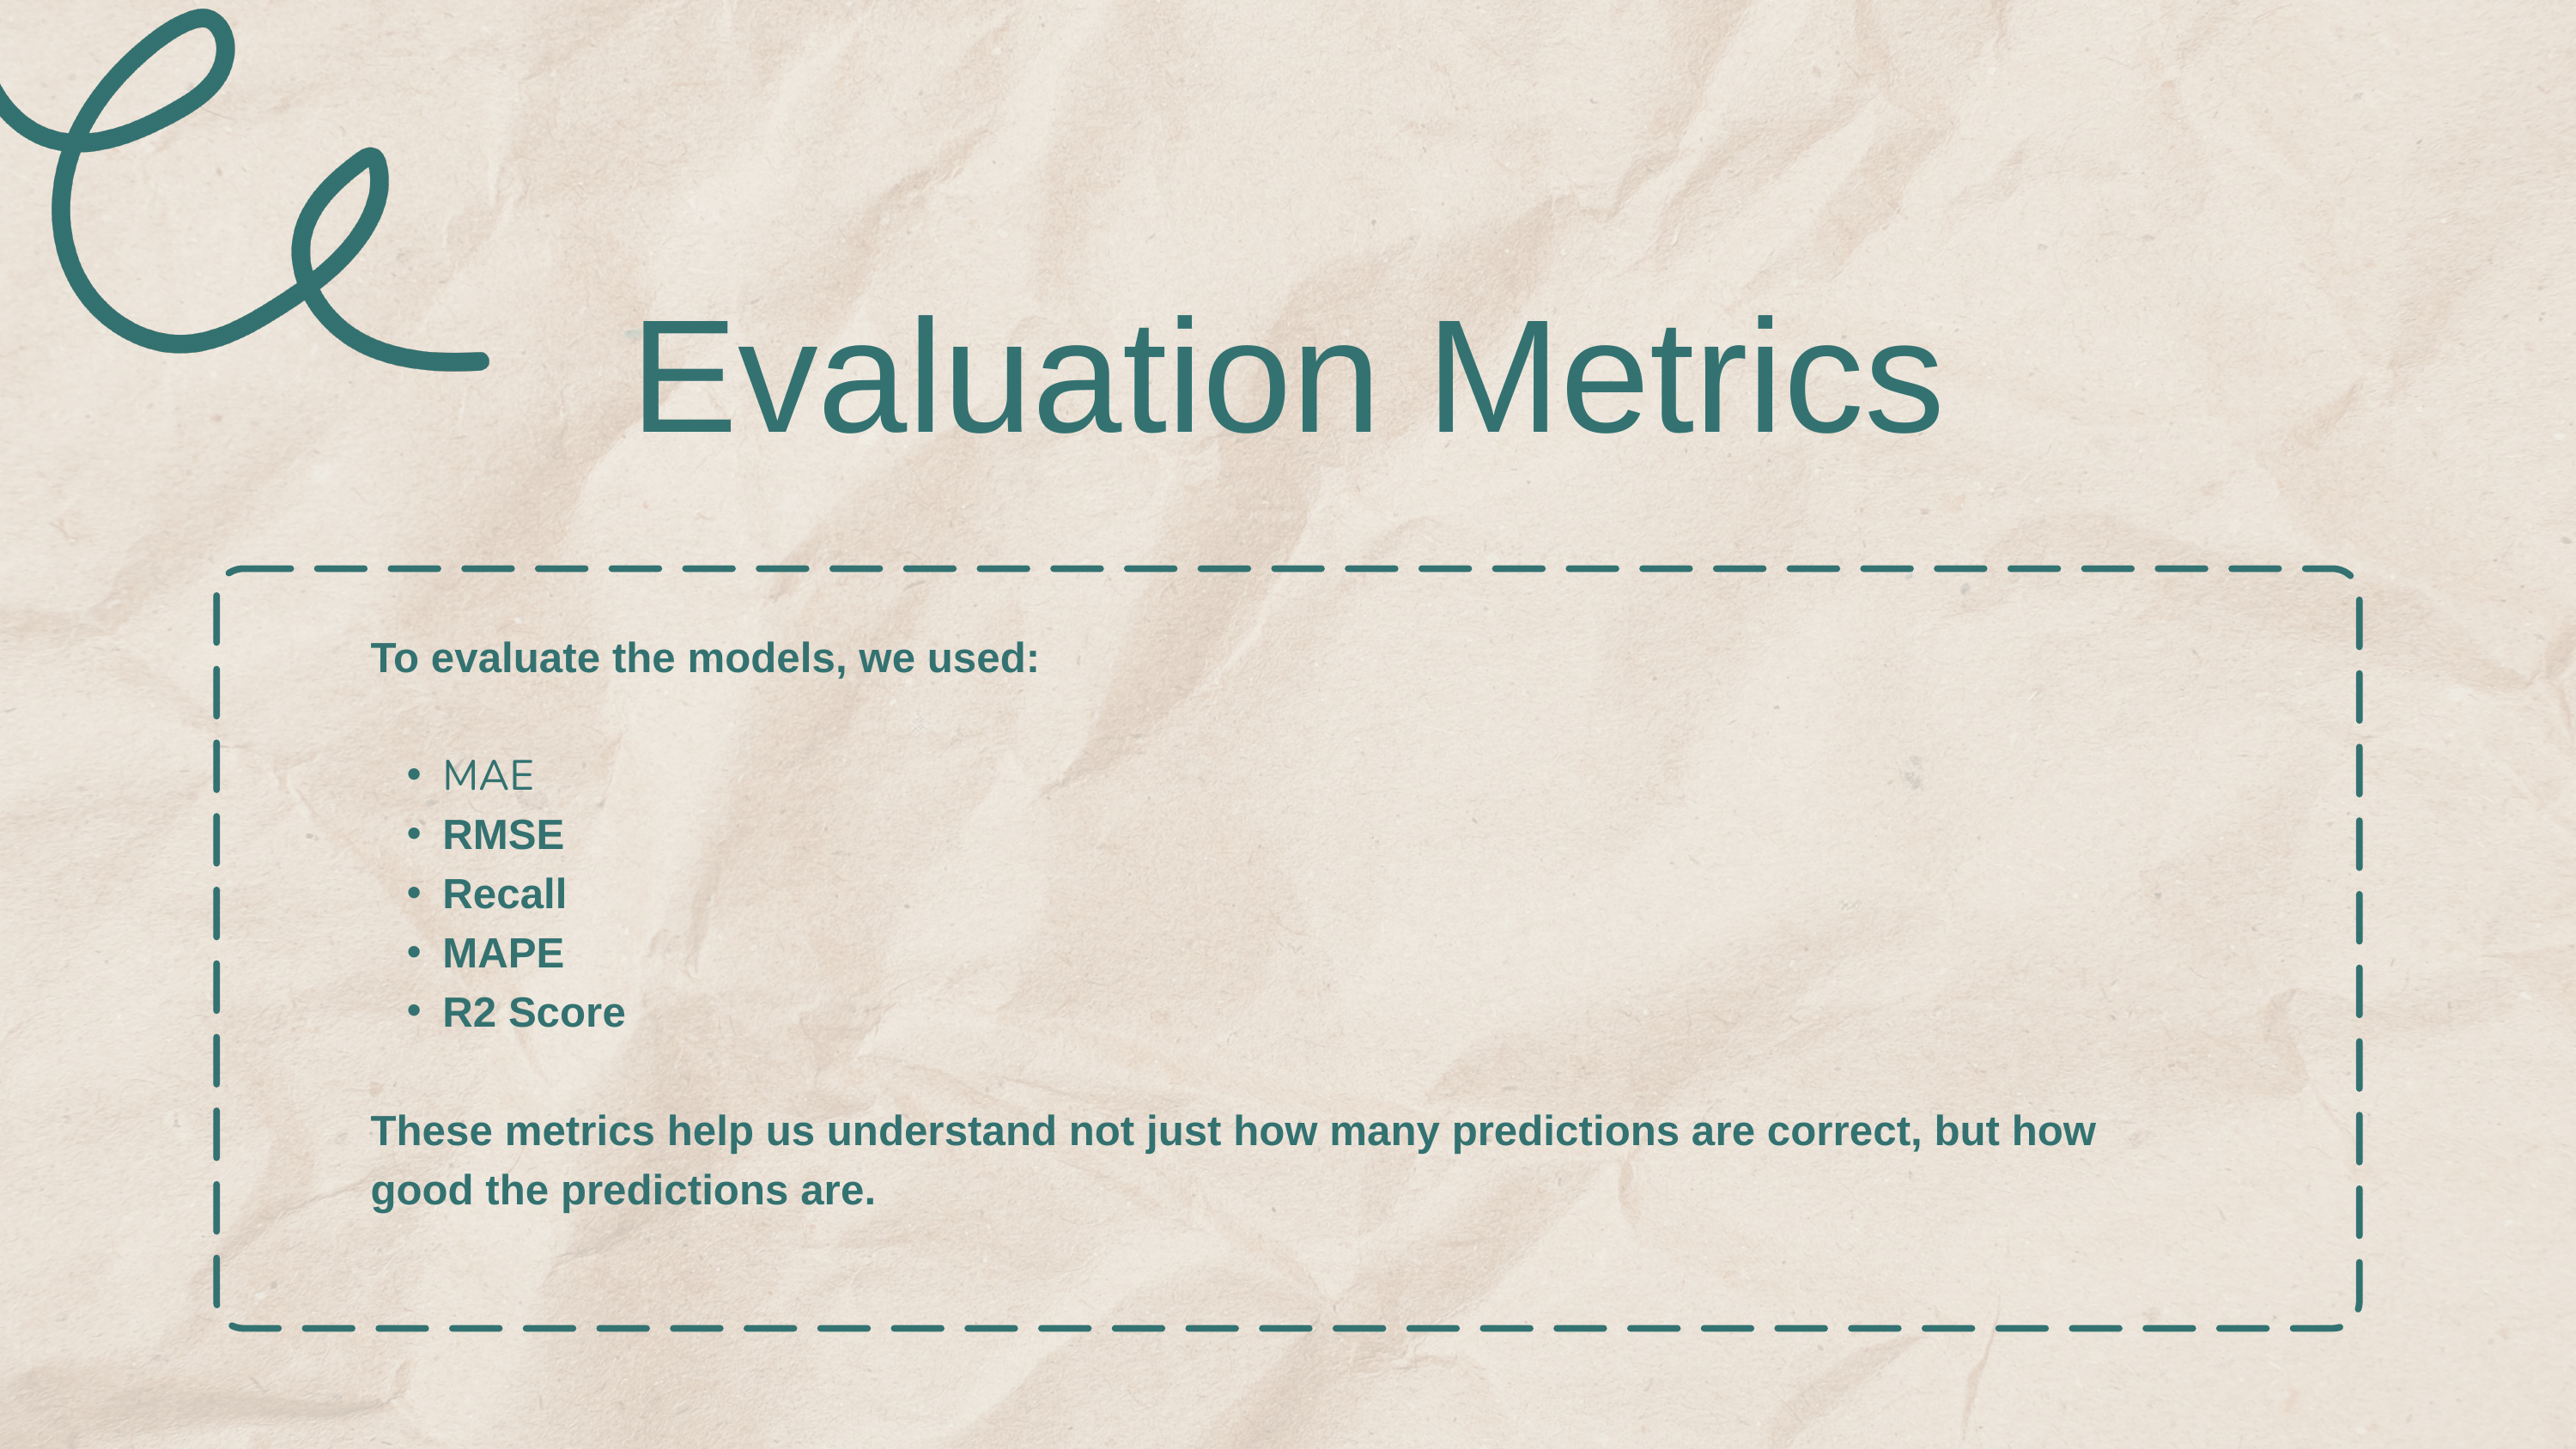

Evaluation Metrics

To evaluate the models, we used:

MAE
RMSE
Recall
MAPE
R2 Score

These metrics help us understand not just how many predictions are correct, but how good the predictions are.